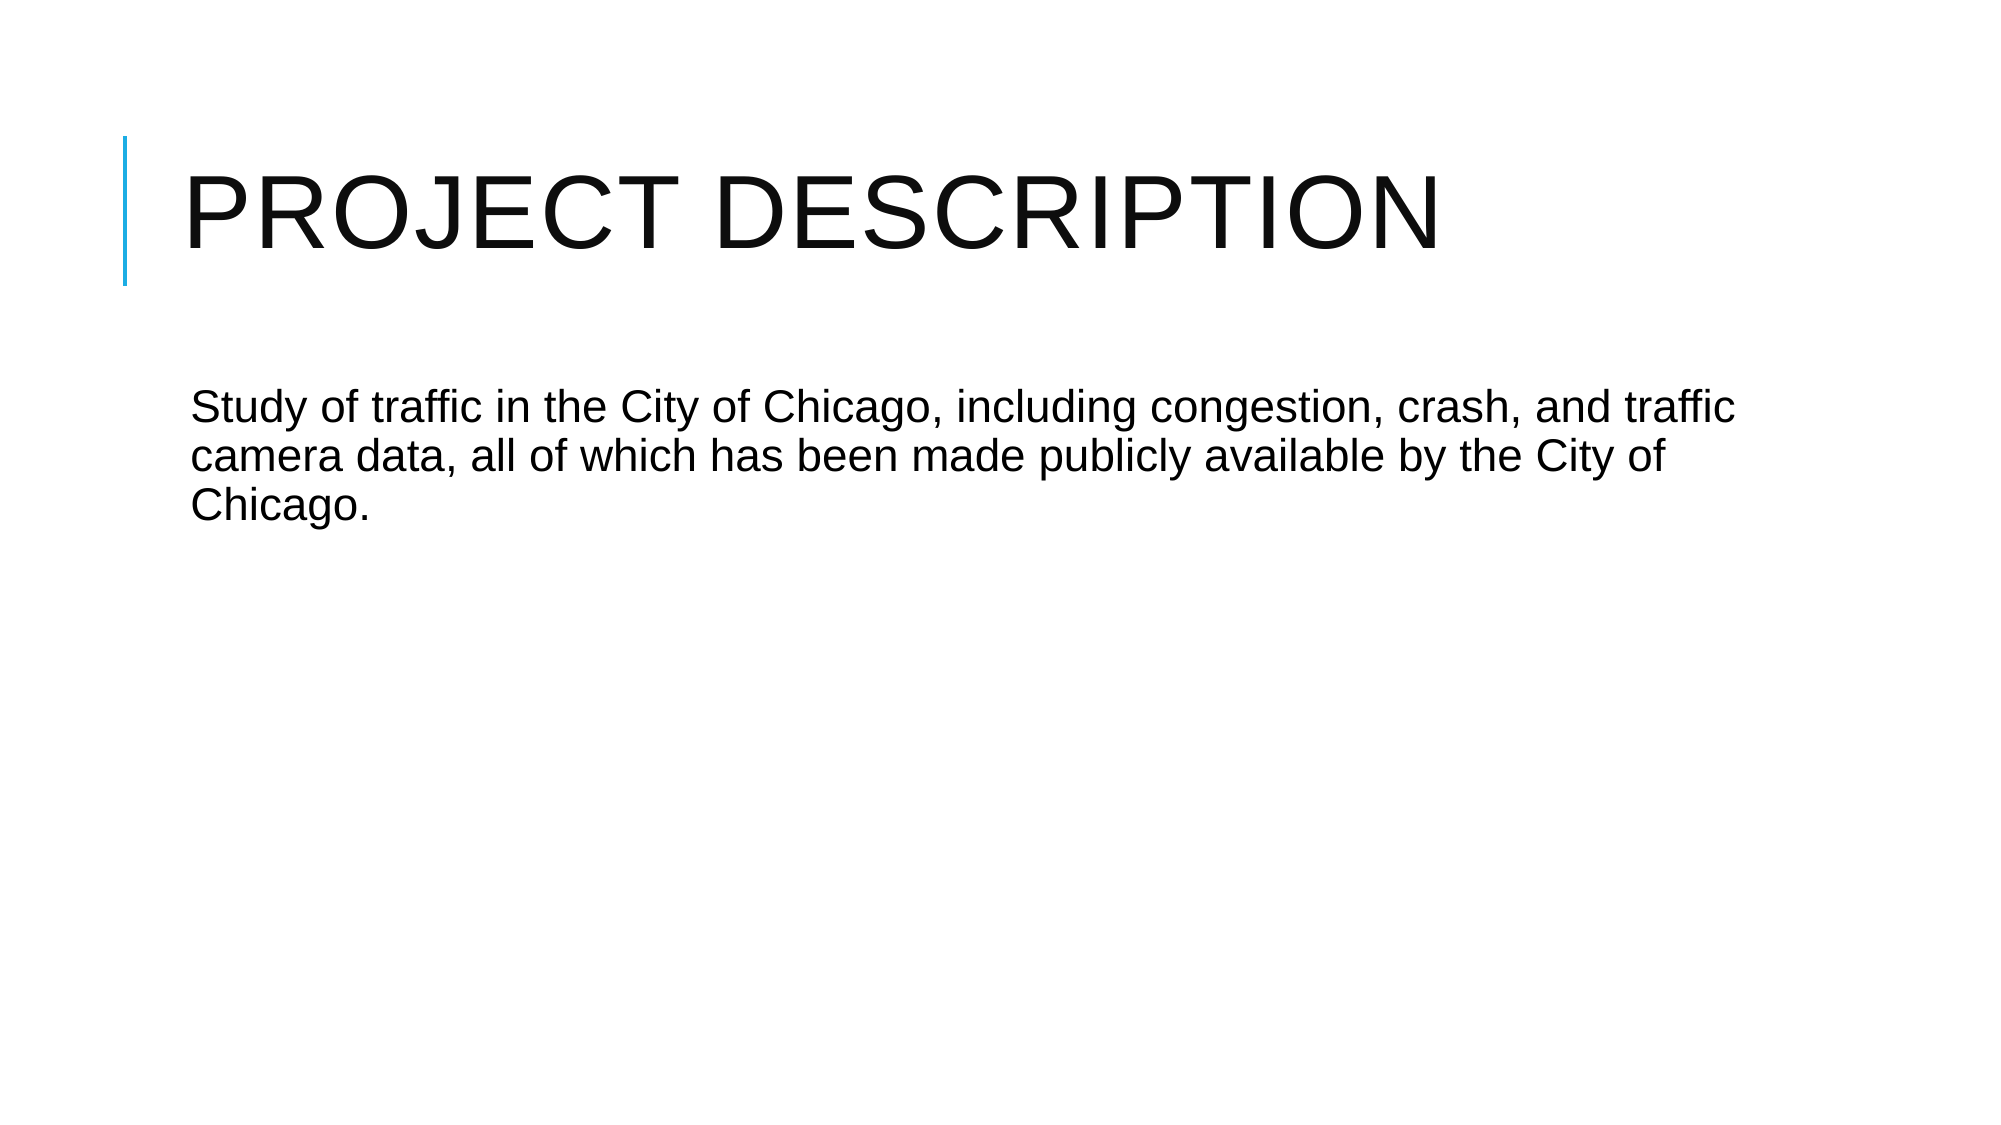

# Project Description
Study of traffic in the City of Chicago, including congestion, crash, and traffic camera data, all of which has been made publicly available by the City of Chicago.